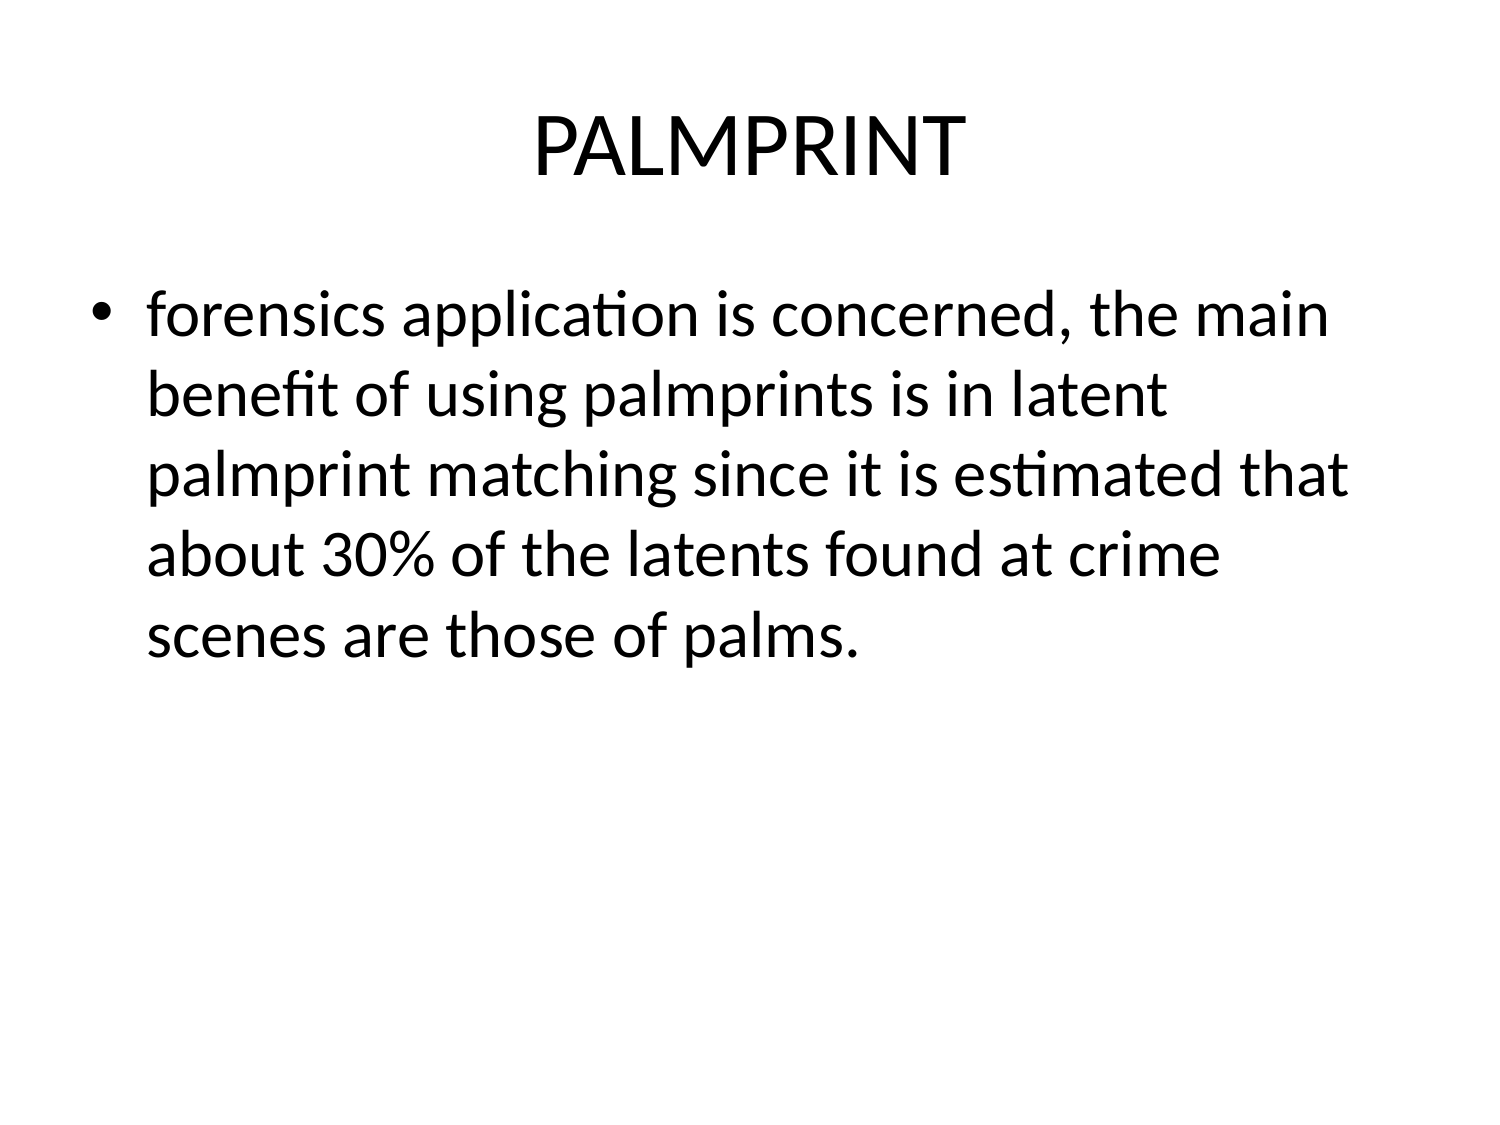

# PALMPRINT
forensics application is concerned, the main benefit of using palmprints is in latent palmprint matching since it is estimated that about 30% of the latents found at crime scenes are those of palms.